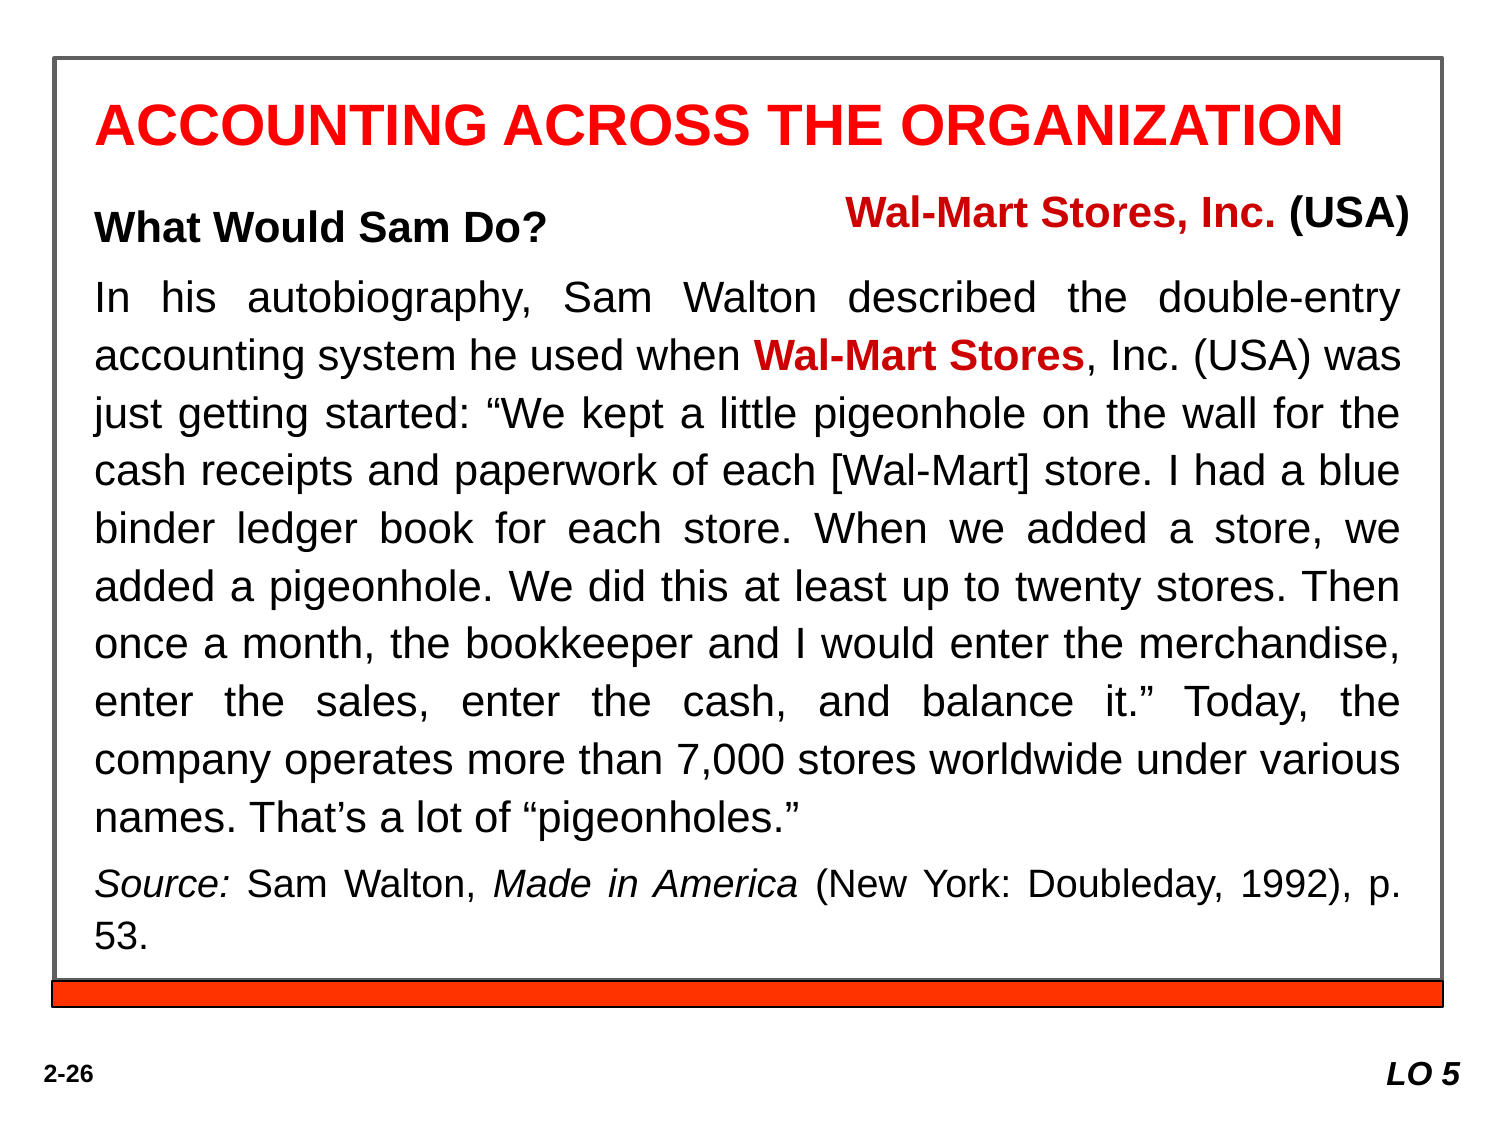

ACCOUNTING ACROSS THE ORGANIZATION
Wal-Mart Stores, Inc. (USA)
What Would Sam Do?
In his autobiography, Sam Walton described the double-entry accounting system he used when Wal-Mart Stores, Inc. (USA) was just getting started: “We kept a little pigeonhole on the wall for the cash receipts and paperwork of each [Wal-Mart] store. I had a blue binder ledger book for each store. When we added a store, we added a pigeonhole. We did this at least up to twenty stores. Then once a month, the bookkeeper and I would enter the merchandise, enter the sales, enter the cash, and balance it.” Today, the company operates more than 7,000 stores worldwide under various names. That’s a lot of “pigeonholes.”
Source: Sam Walton, Made in America (New York: Doubleday, 1992), p. 53.

LO 5